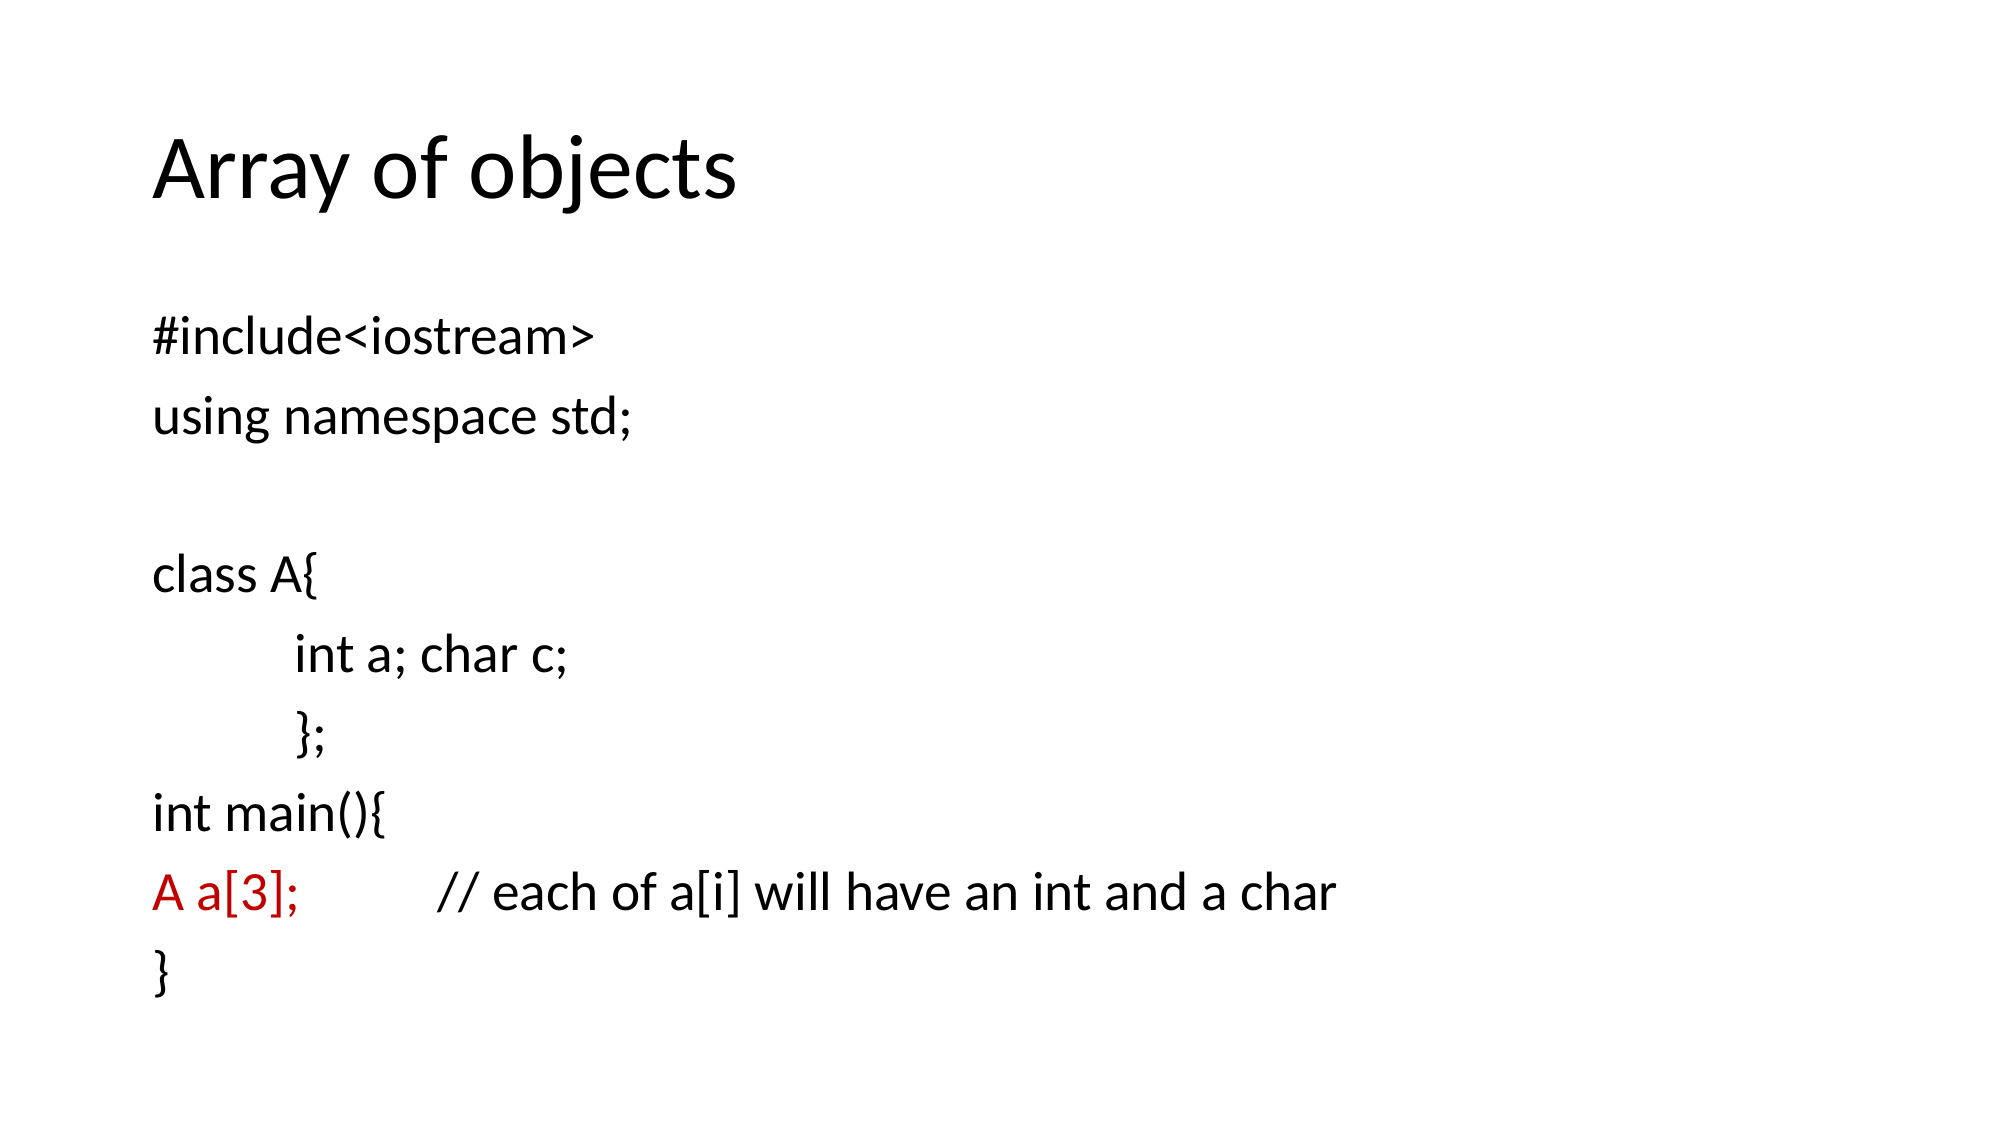

# Array of objects
#include<iostream>
using namespace std;

class A{
	int a; char c;
	};
int main(){
A a[3];	// each of a[i] will have an int and a char
}